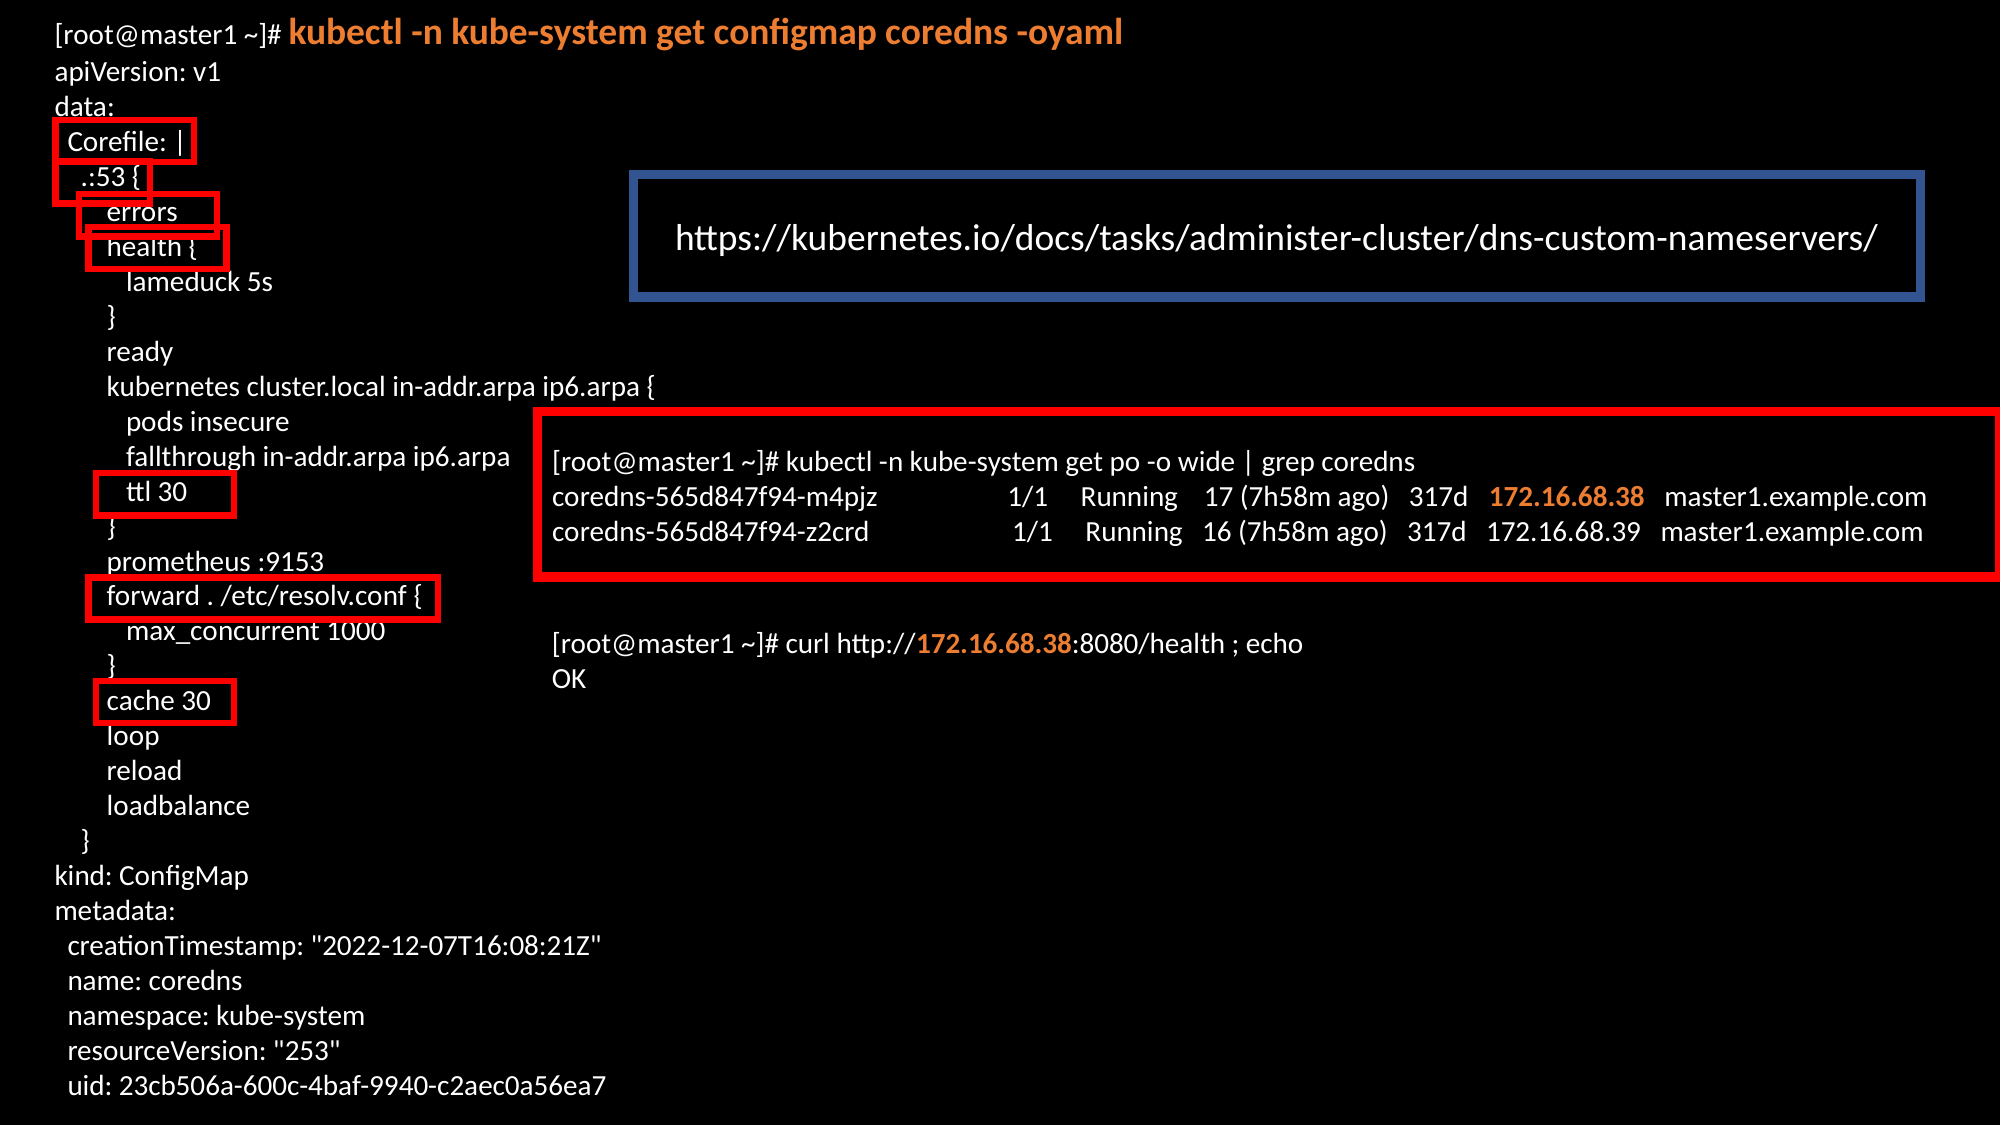

[root@master1 ~]# kubectl -n kube-system get configmap coredns -oyaml
apiVersion: v1
data:
  Corefile: |
    .:53 {
        errors
        health {
           lameduck 5s
        }
        ready
        kubernetes cluster.local in-addr.arpa ip6.arpa {
           pods insecure
           fallthrough in-addr.arpa ip6.arpa
           ttl 30
        }
        prometheus :9153
        forward . /etc/resolv.conf {
           max_concurrent 1000
        }
        cache 30
        loop
        reload
        loadbalance
    }
kind: ConfigMap
metadata:
  creationTimestamp: "2022-12-07T16:08:21Z"
  name: coredns
  namespace: kube-system
  resourceVersion: "253"
  uid: 23cb506a-600c-4baf-9940-c2aec0a56ea7

https://kubernetes.io/docs/tasks/administer-cluster/dns-custom-nameservers/

[root@master1 ~]# kubectl -n kube-system get po -o wide | grep coredns
coredns-565d847f94-m4pjz                    1/1     Running    17 (7h58m ago)   317d   172.16.68.38   master1.example.com       coredns-565d847f94-z2crd                      1/1     Running   16 (7h58m ago)   317d   172.16.68.39   master1.example.com

[root@master1 ~]# curl http://172.16.68.38:8080/health ; echo
OK